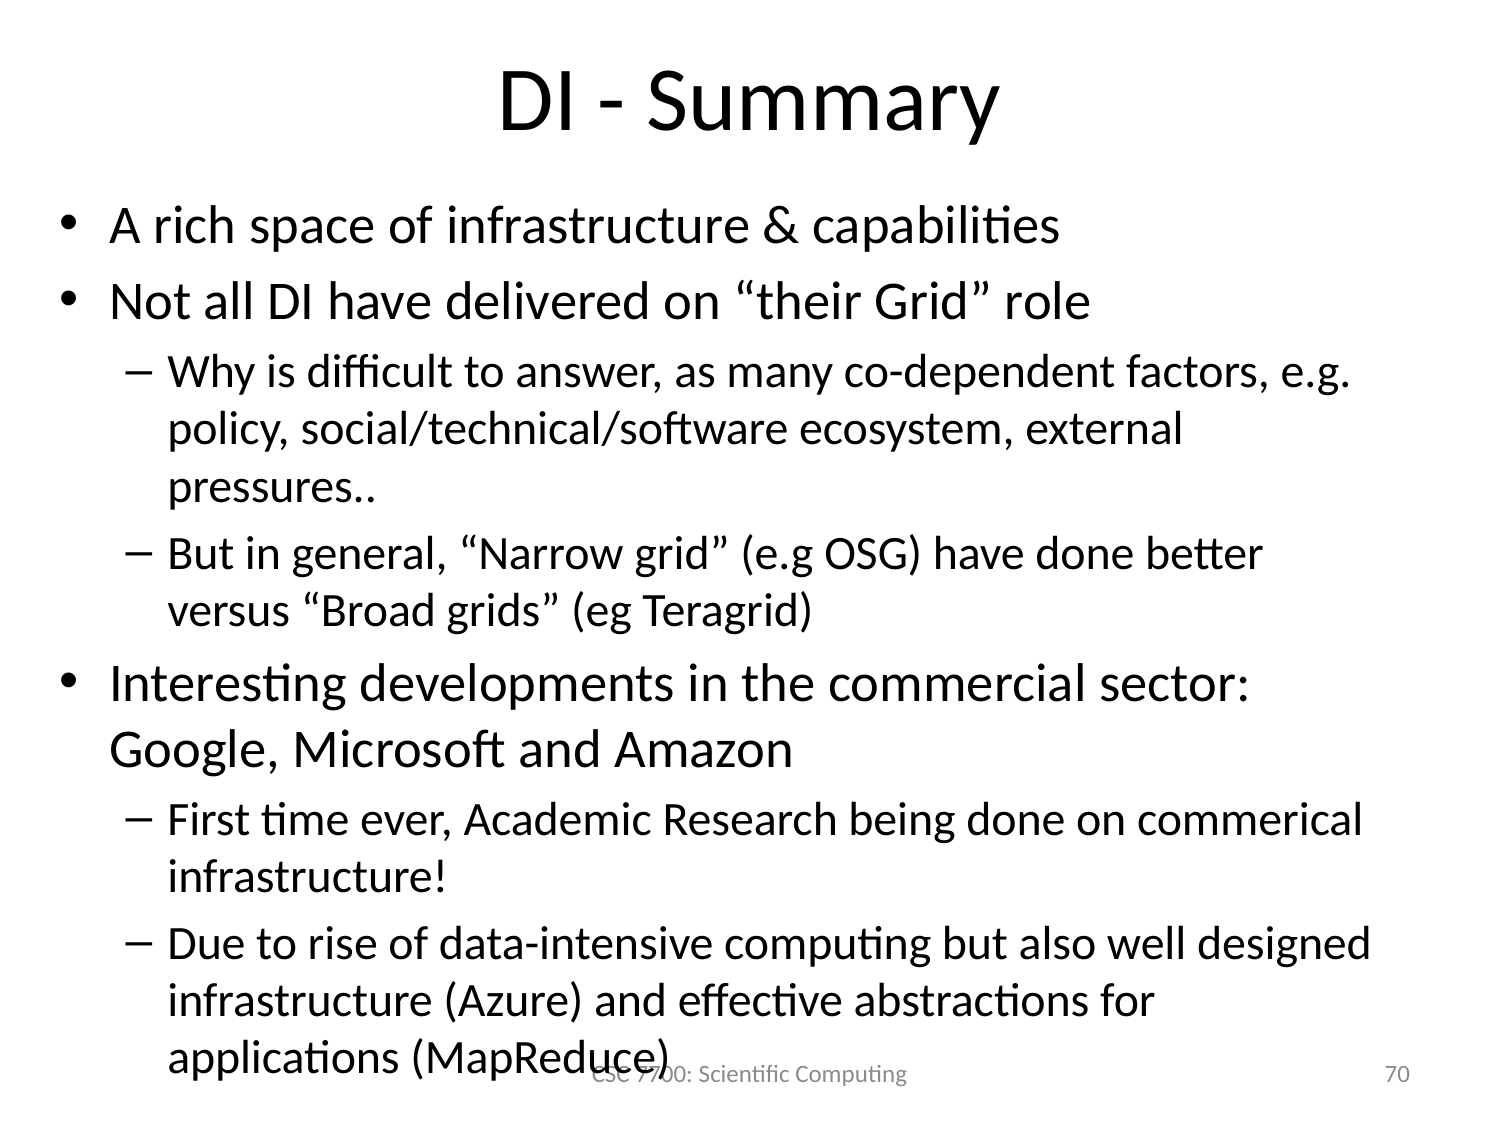

# DI - Summary
A rich space of infrastructure & capabilities
Not all DI have delivered on “their Grid” role
Why is difficult to answer, as many co-dependent factors, e.g. policy, social/technical/software ecosystem, external pressures..
But in general, “Narrow grid” (e.g OSG) have done better versus “Broad grids” (eg Teragrid)
Interesting developments in the commercial sector:  Google, Microsoft and Amazon
First time ever, Academic Research being done on commerical infrastructure!
Due to rise of data-intensive computing but also well designed infrastructure (Azure) and effective abstractions for applications (MapReduce)

CSC 7700: Scientific Computing
70